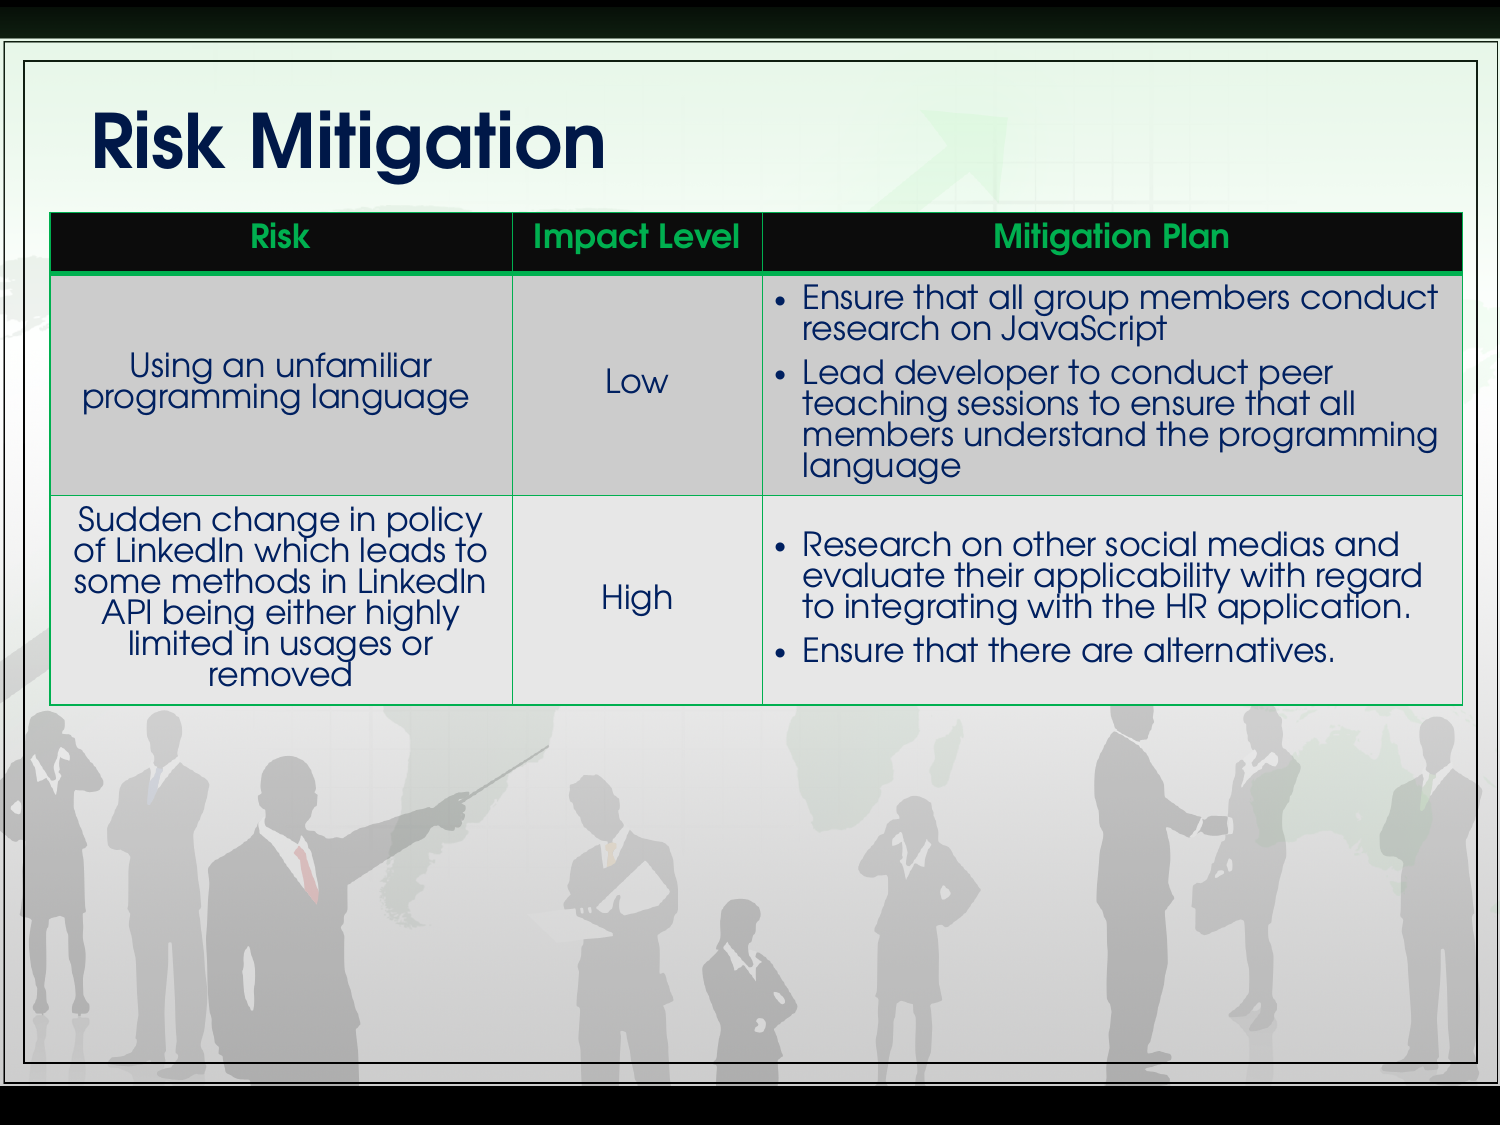

# Risk Mitigation
| Risk | Impact Level | Mitigation Plan |
| --- | --- | --- |
| Using an unfamiliar programming language | Low | Ensure that all group members conduct research on JavaScript Lead developer to conduct peer teaching sessions to ensure that all members understand the programming language |
| Sudden change in policy of LinkedIn which leads to some methods in LinkedIn API being either highly limited in usages or removed | High | Research on other social medias and evaluate their applicability with regard to integrating with the HR application. Ensure that there are alternatives. |